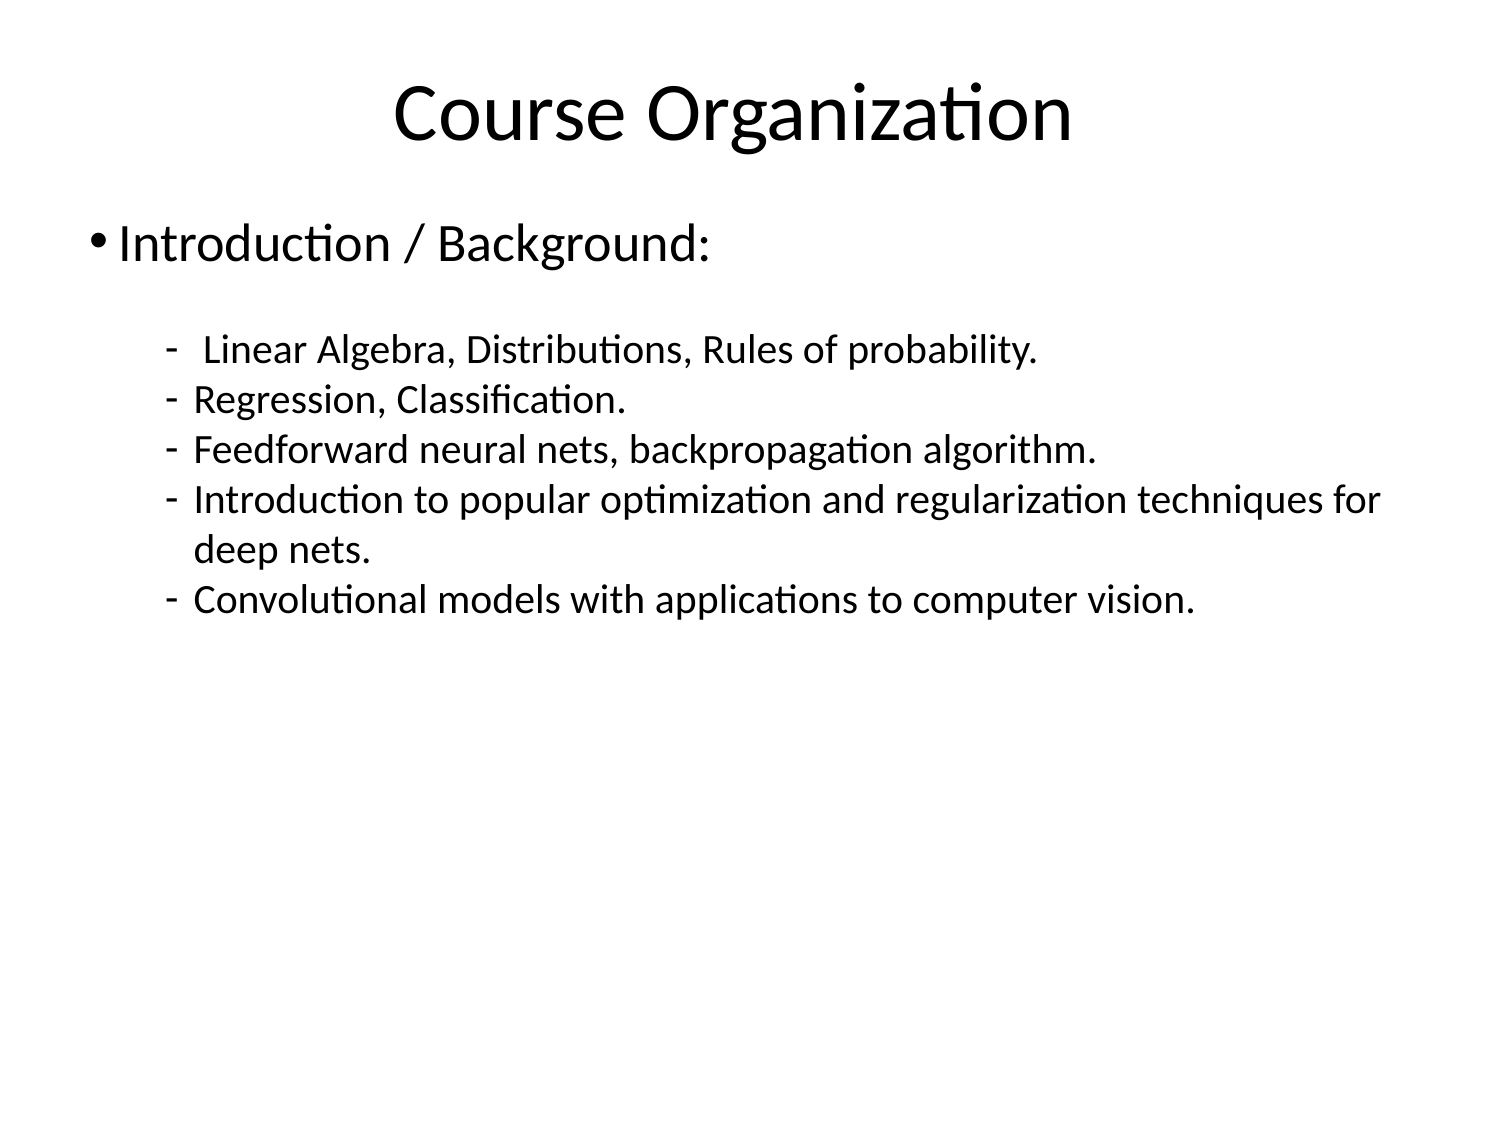

Course Organization

Introduction / Background:

 Linear Algebra, Distributions, Rules of probability.
Regression, Classification.
Feedforward neural nets, backpropagation algorithm.
Introduction to popular optimization and regularization techniques for deep nets.
Convolutional models with applications to computer vision.